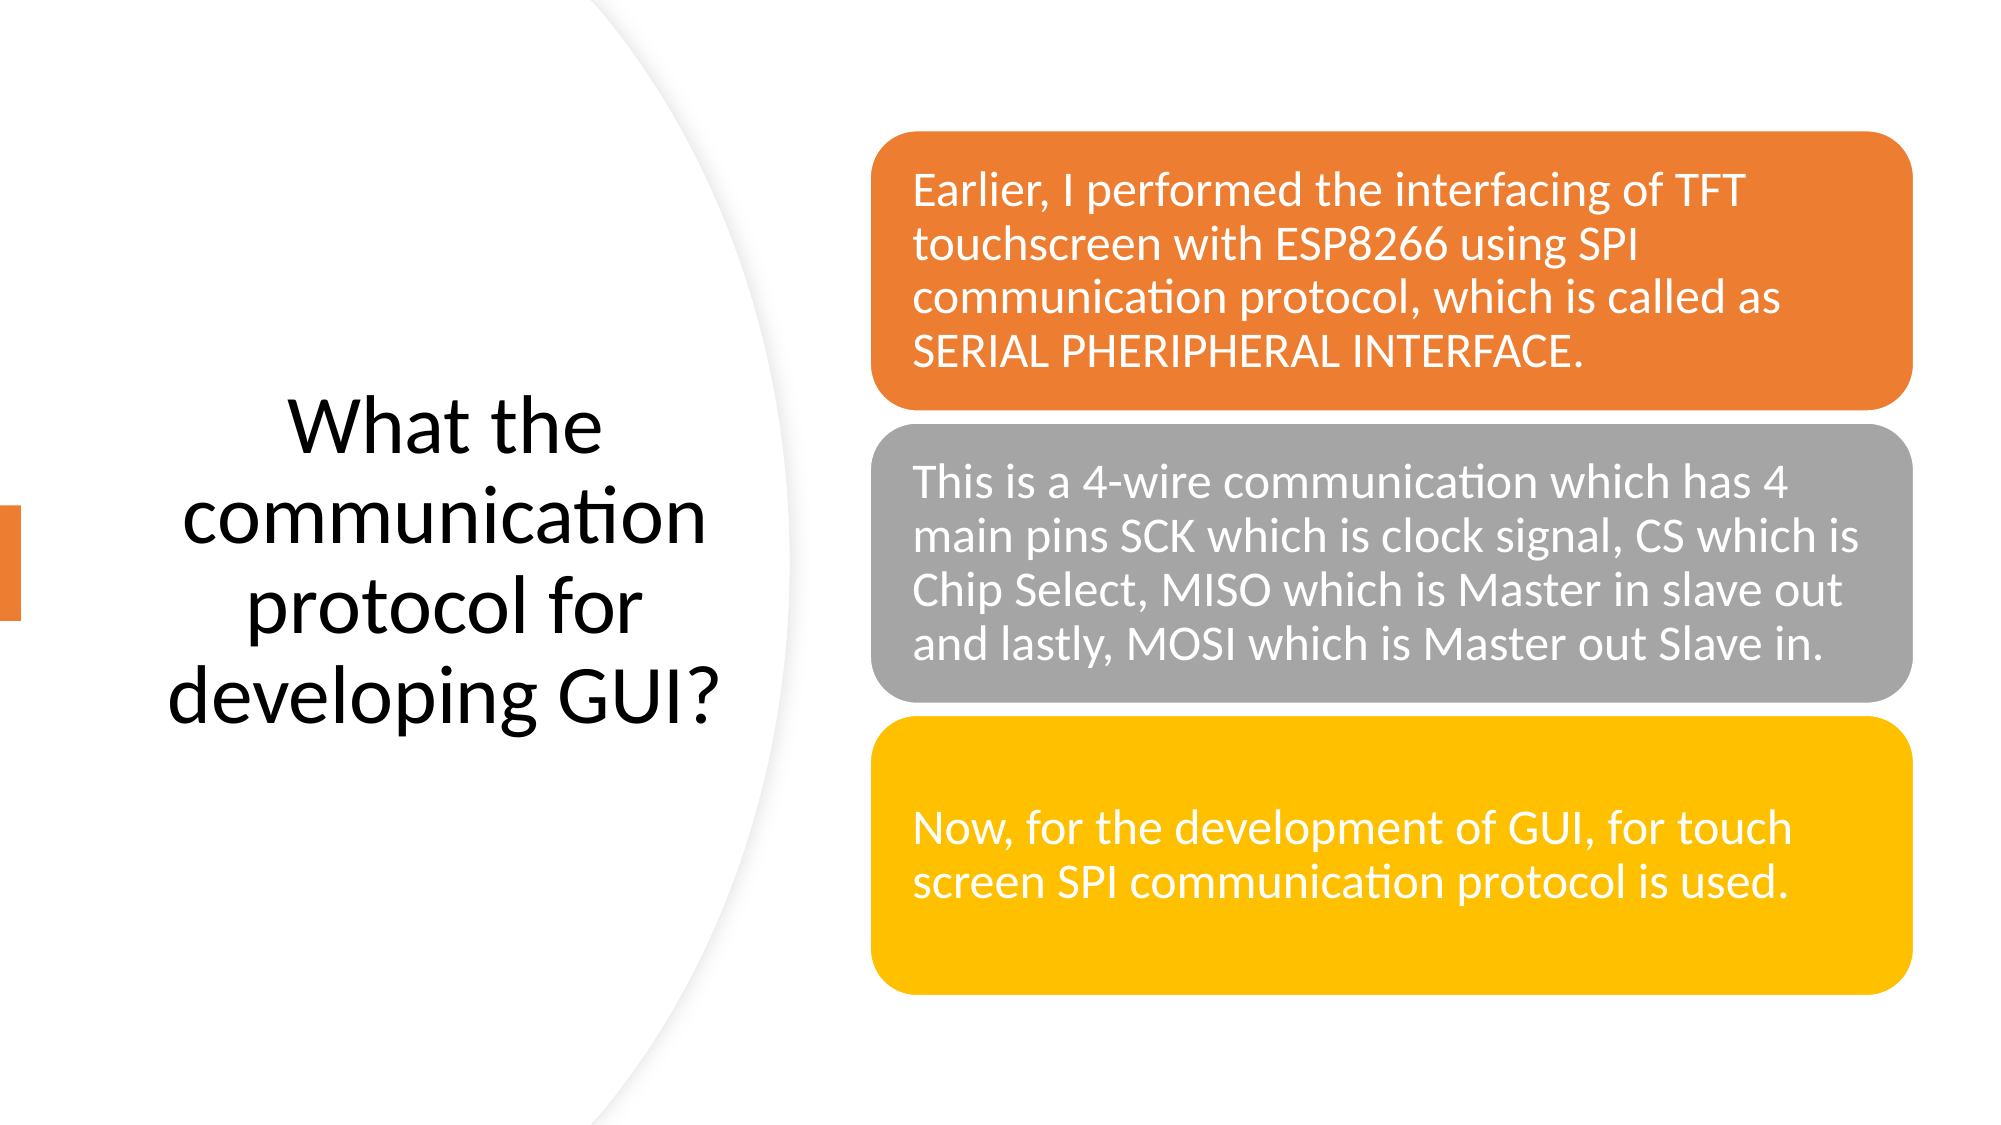

Earlier, I performed the interfacing of TFT touchscreen with ESP8266 using SPI communication protocol, which is called as SERIAL PHERIPHERAL INTERFACE.
This is a 4-wire communication which has 4 main pins SCK which is clock signal, CS which is Chip Select, MISO which is Master in slave out and lastly, MOSI which is Master out Slave in.
Now, for the development of GUI, for touch screen SPI communication protocol is used.
# What the communication protocol for developing GUI?